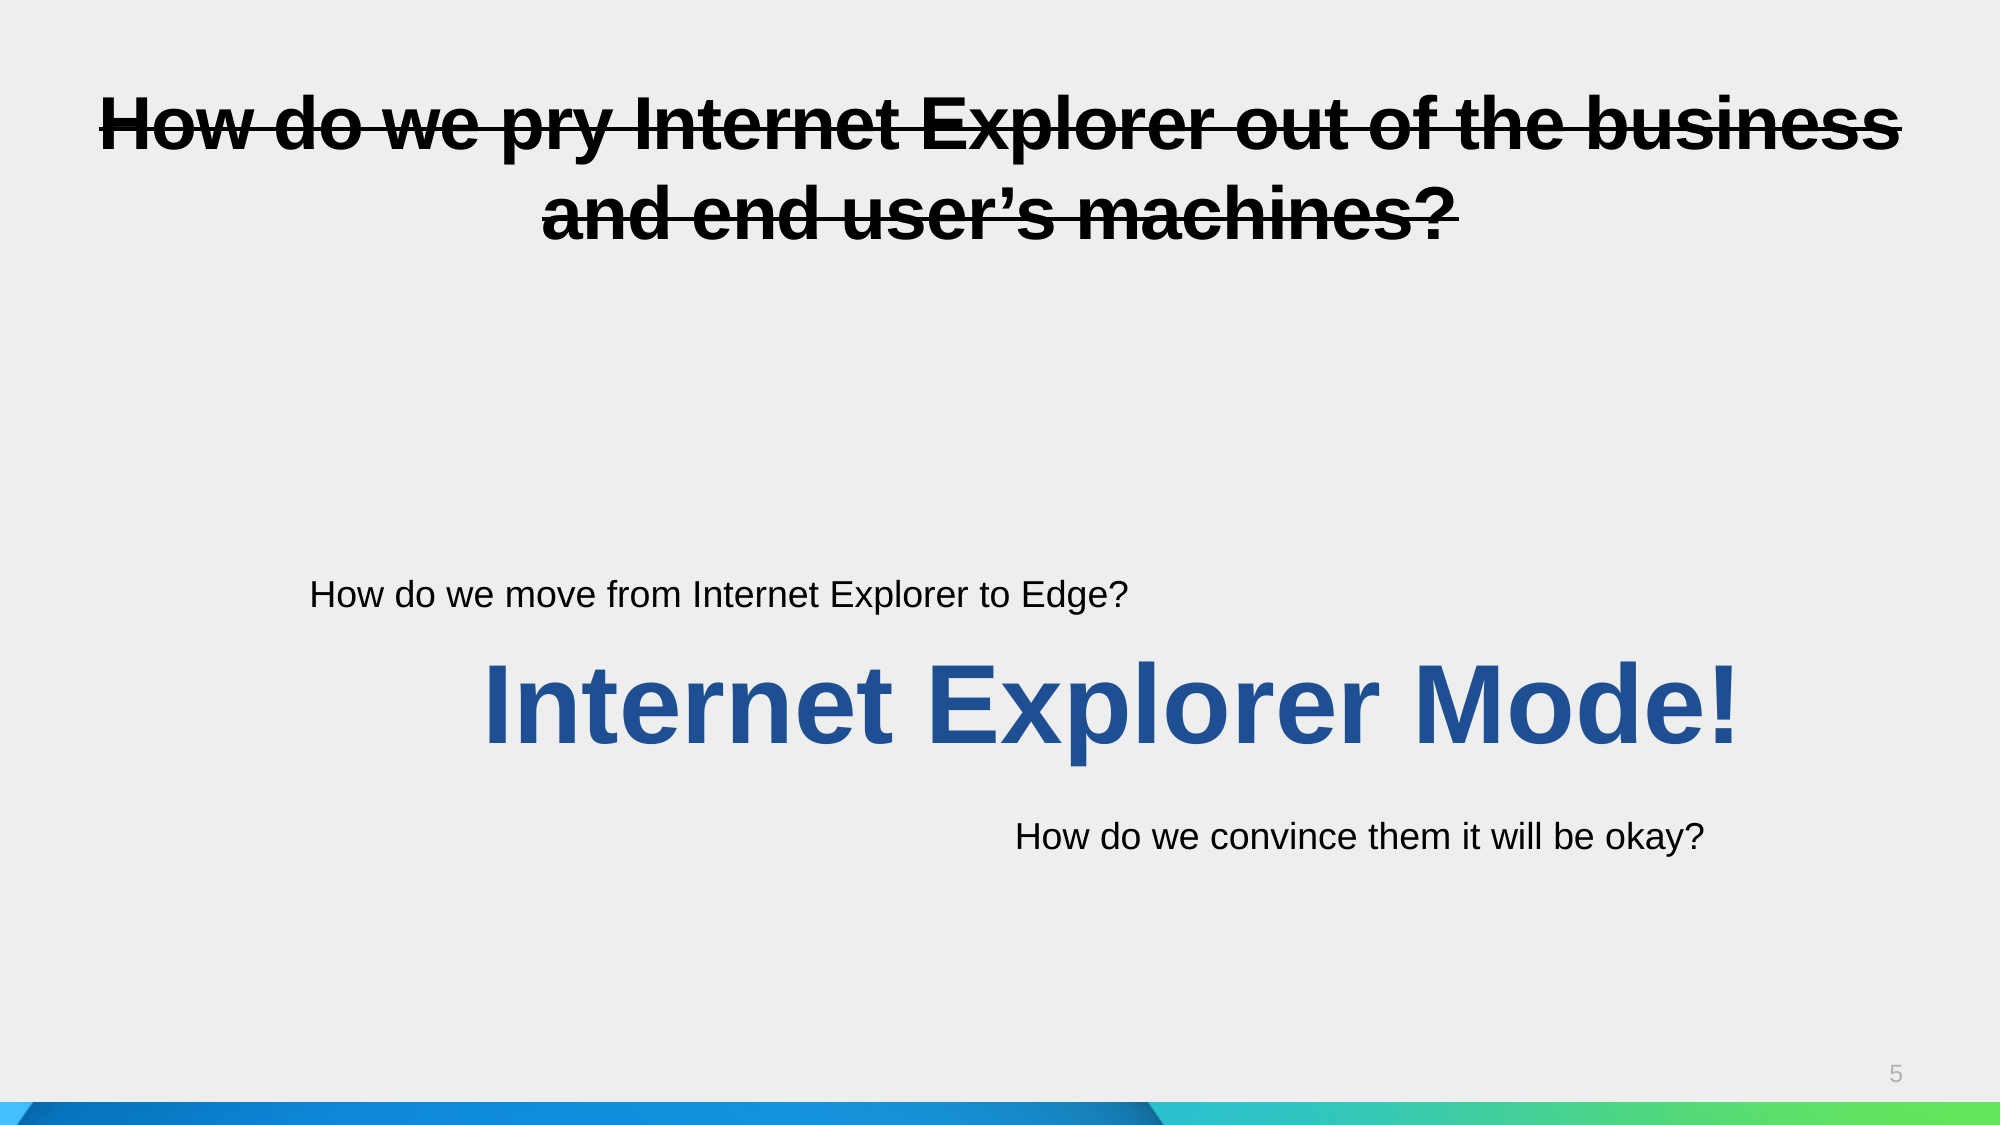

# How do we pry Internet Explorer out of the business and end user’s machines?
How do we move from Internet Explorer to Edge?
Internet Explorer Mode!
How do we convince them it will be okay?
5